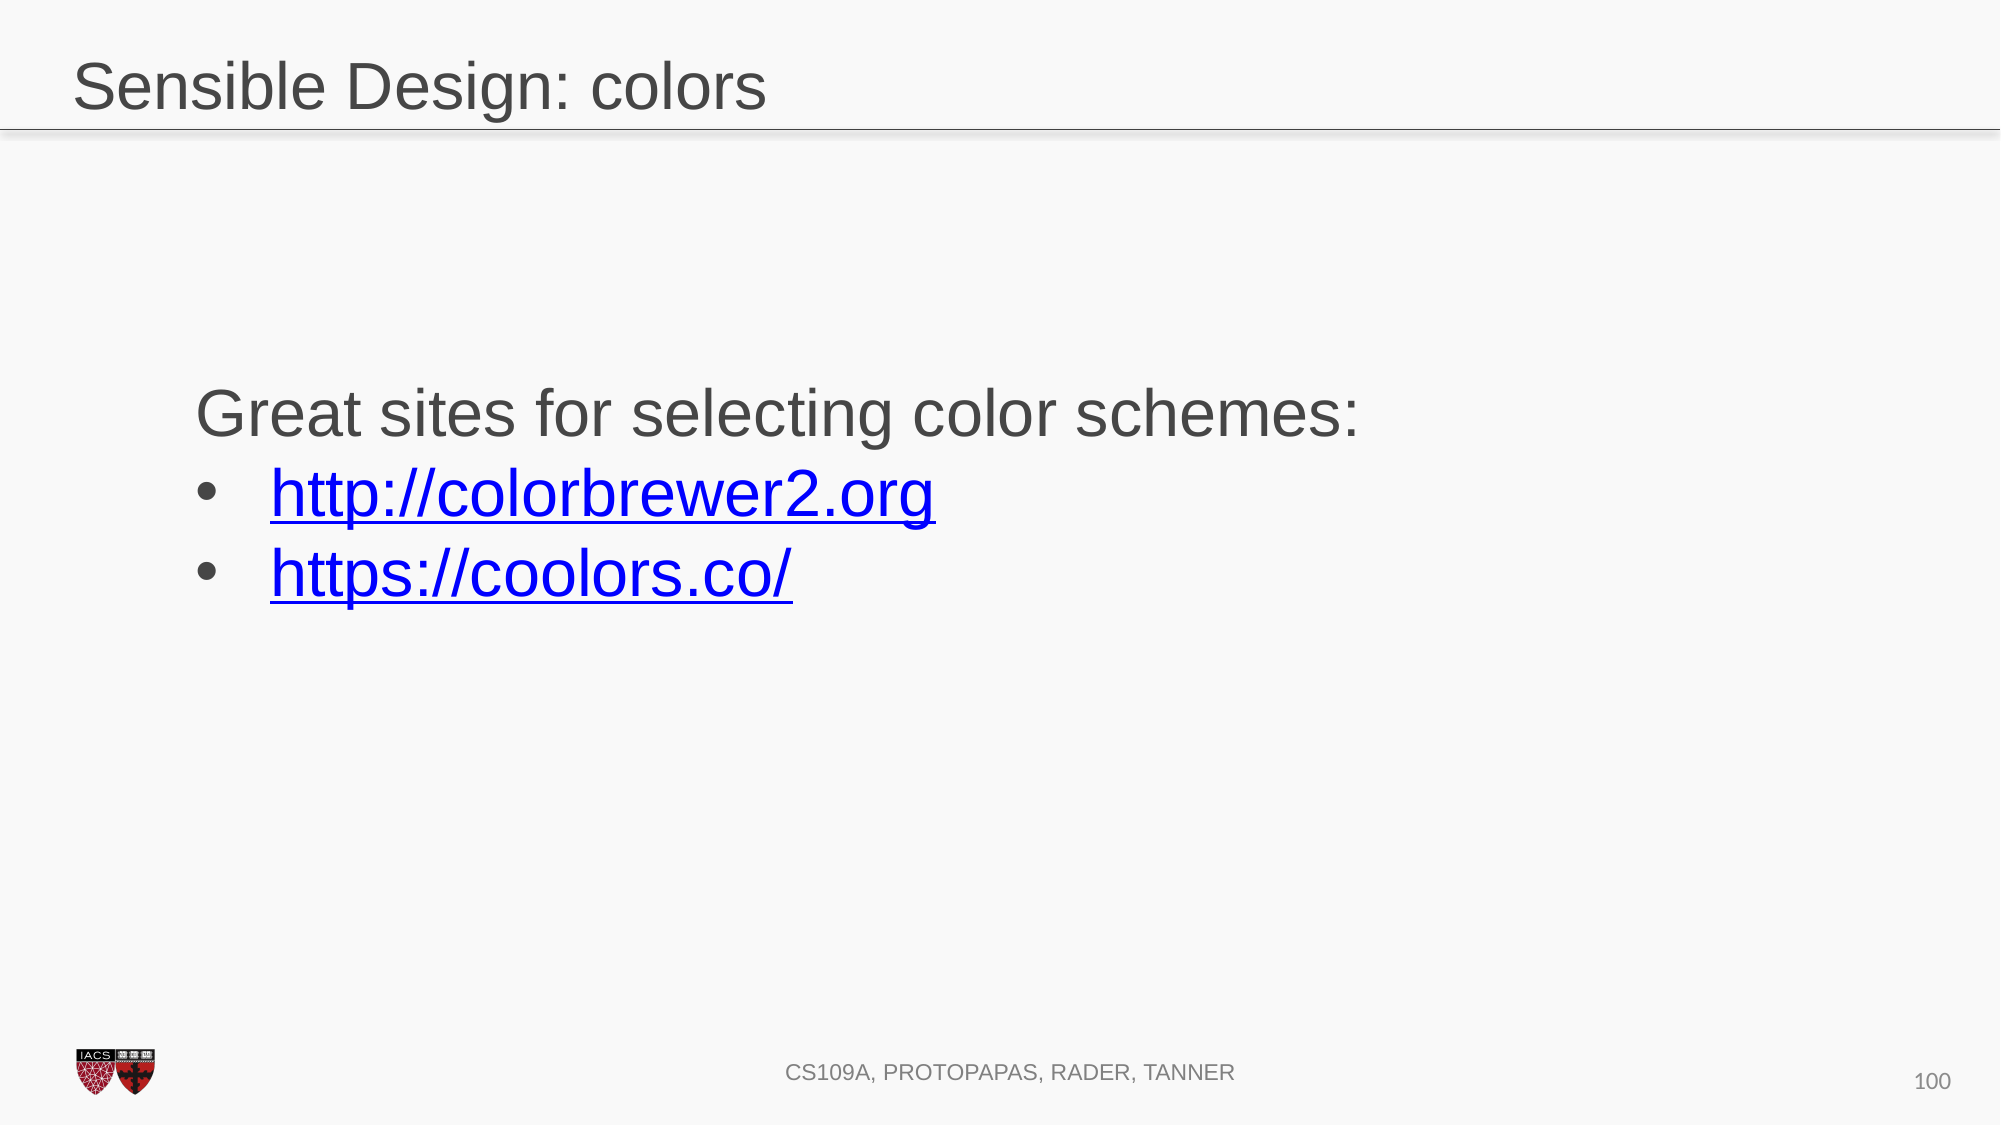

# Sensible Design: colors
Great sites for selecting color schemes:
http://colorbrewer2.org
https://coolors.co/
100